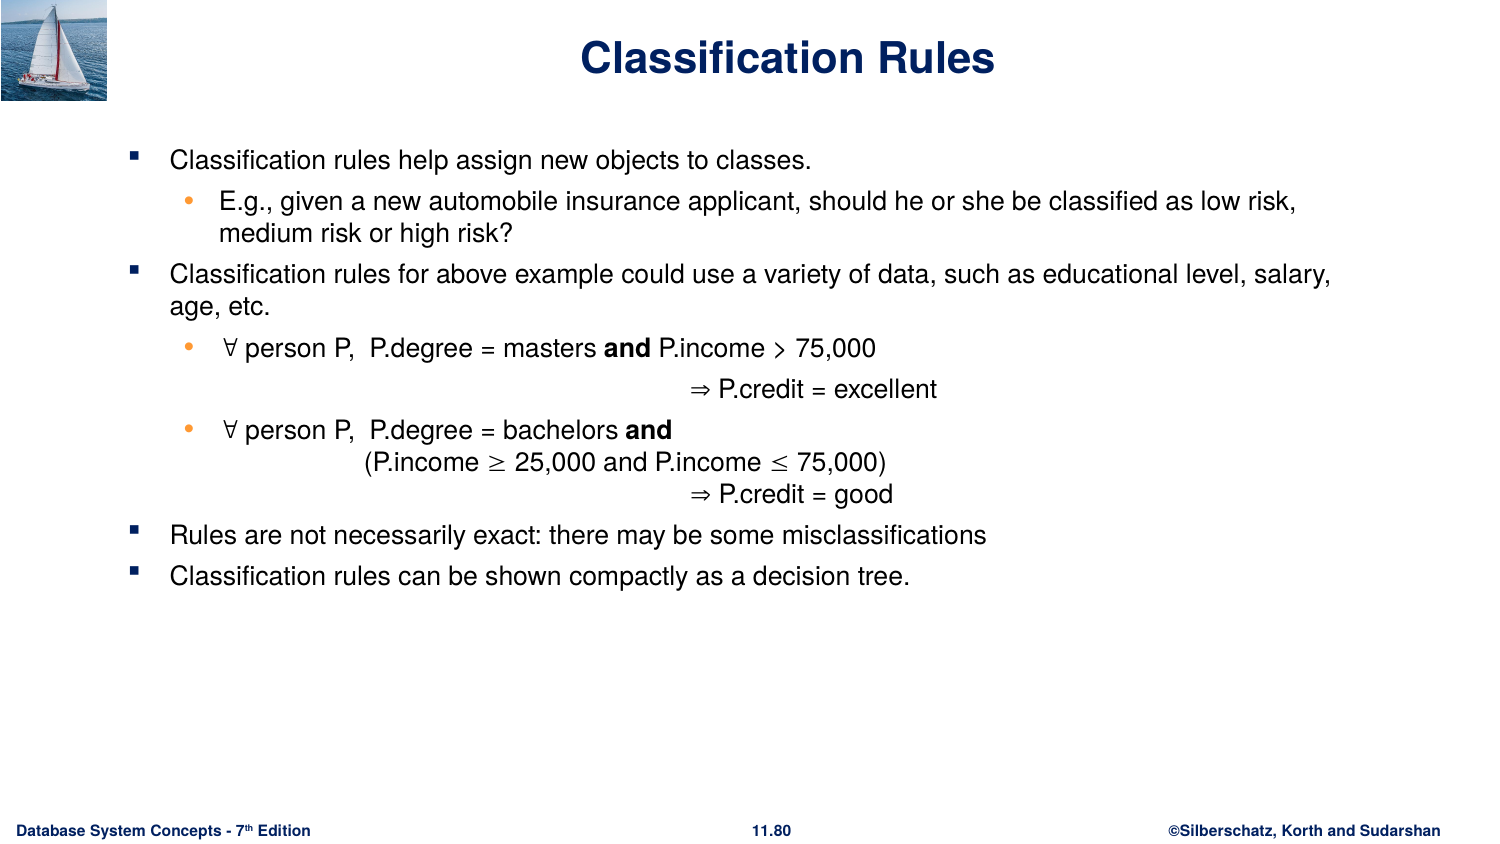

# Classification Rules
Classification rules help assign new objects to classes.
E.g., given a new automobile insurance applicant, should he or she be classified as low risk, medium risk or high risk?
Classification rules for above example could use a variety of data, such as educational level, salary, age, etc.
∀ person P,  P.degree = masters and P.income > 75,000
                                                               ⇒ P.credit = excellent
∀ person P,  P.degree = bachelors and
                    (P.income ≥ 25,000 and P.income ≤ 75,000)
                                                                 ⇒ P.credit = good
Rules are not necessarily exact: there may be some misclassifications
Classification rules can be shown compactly as a decision tree.